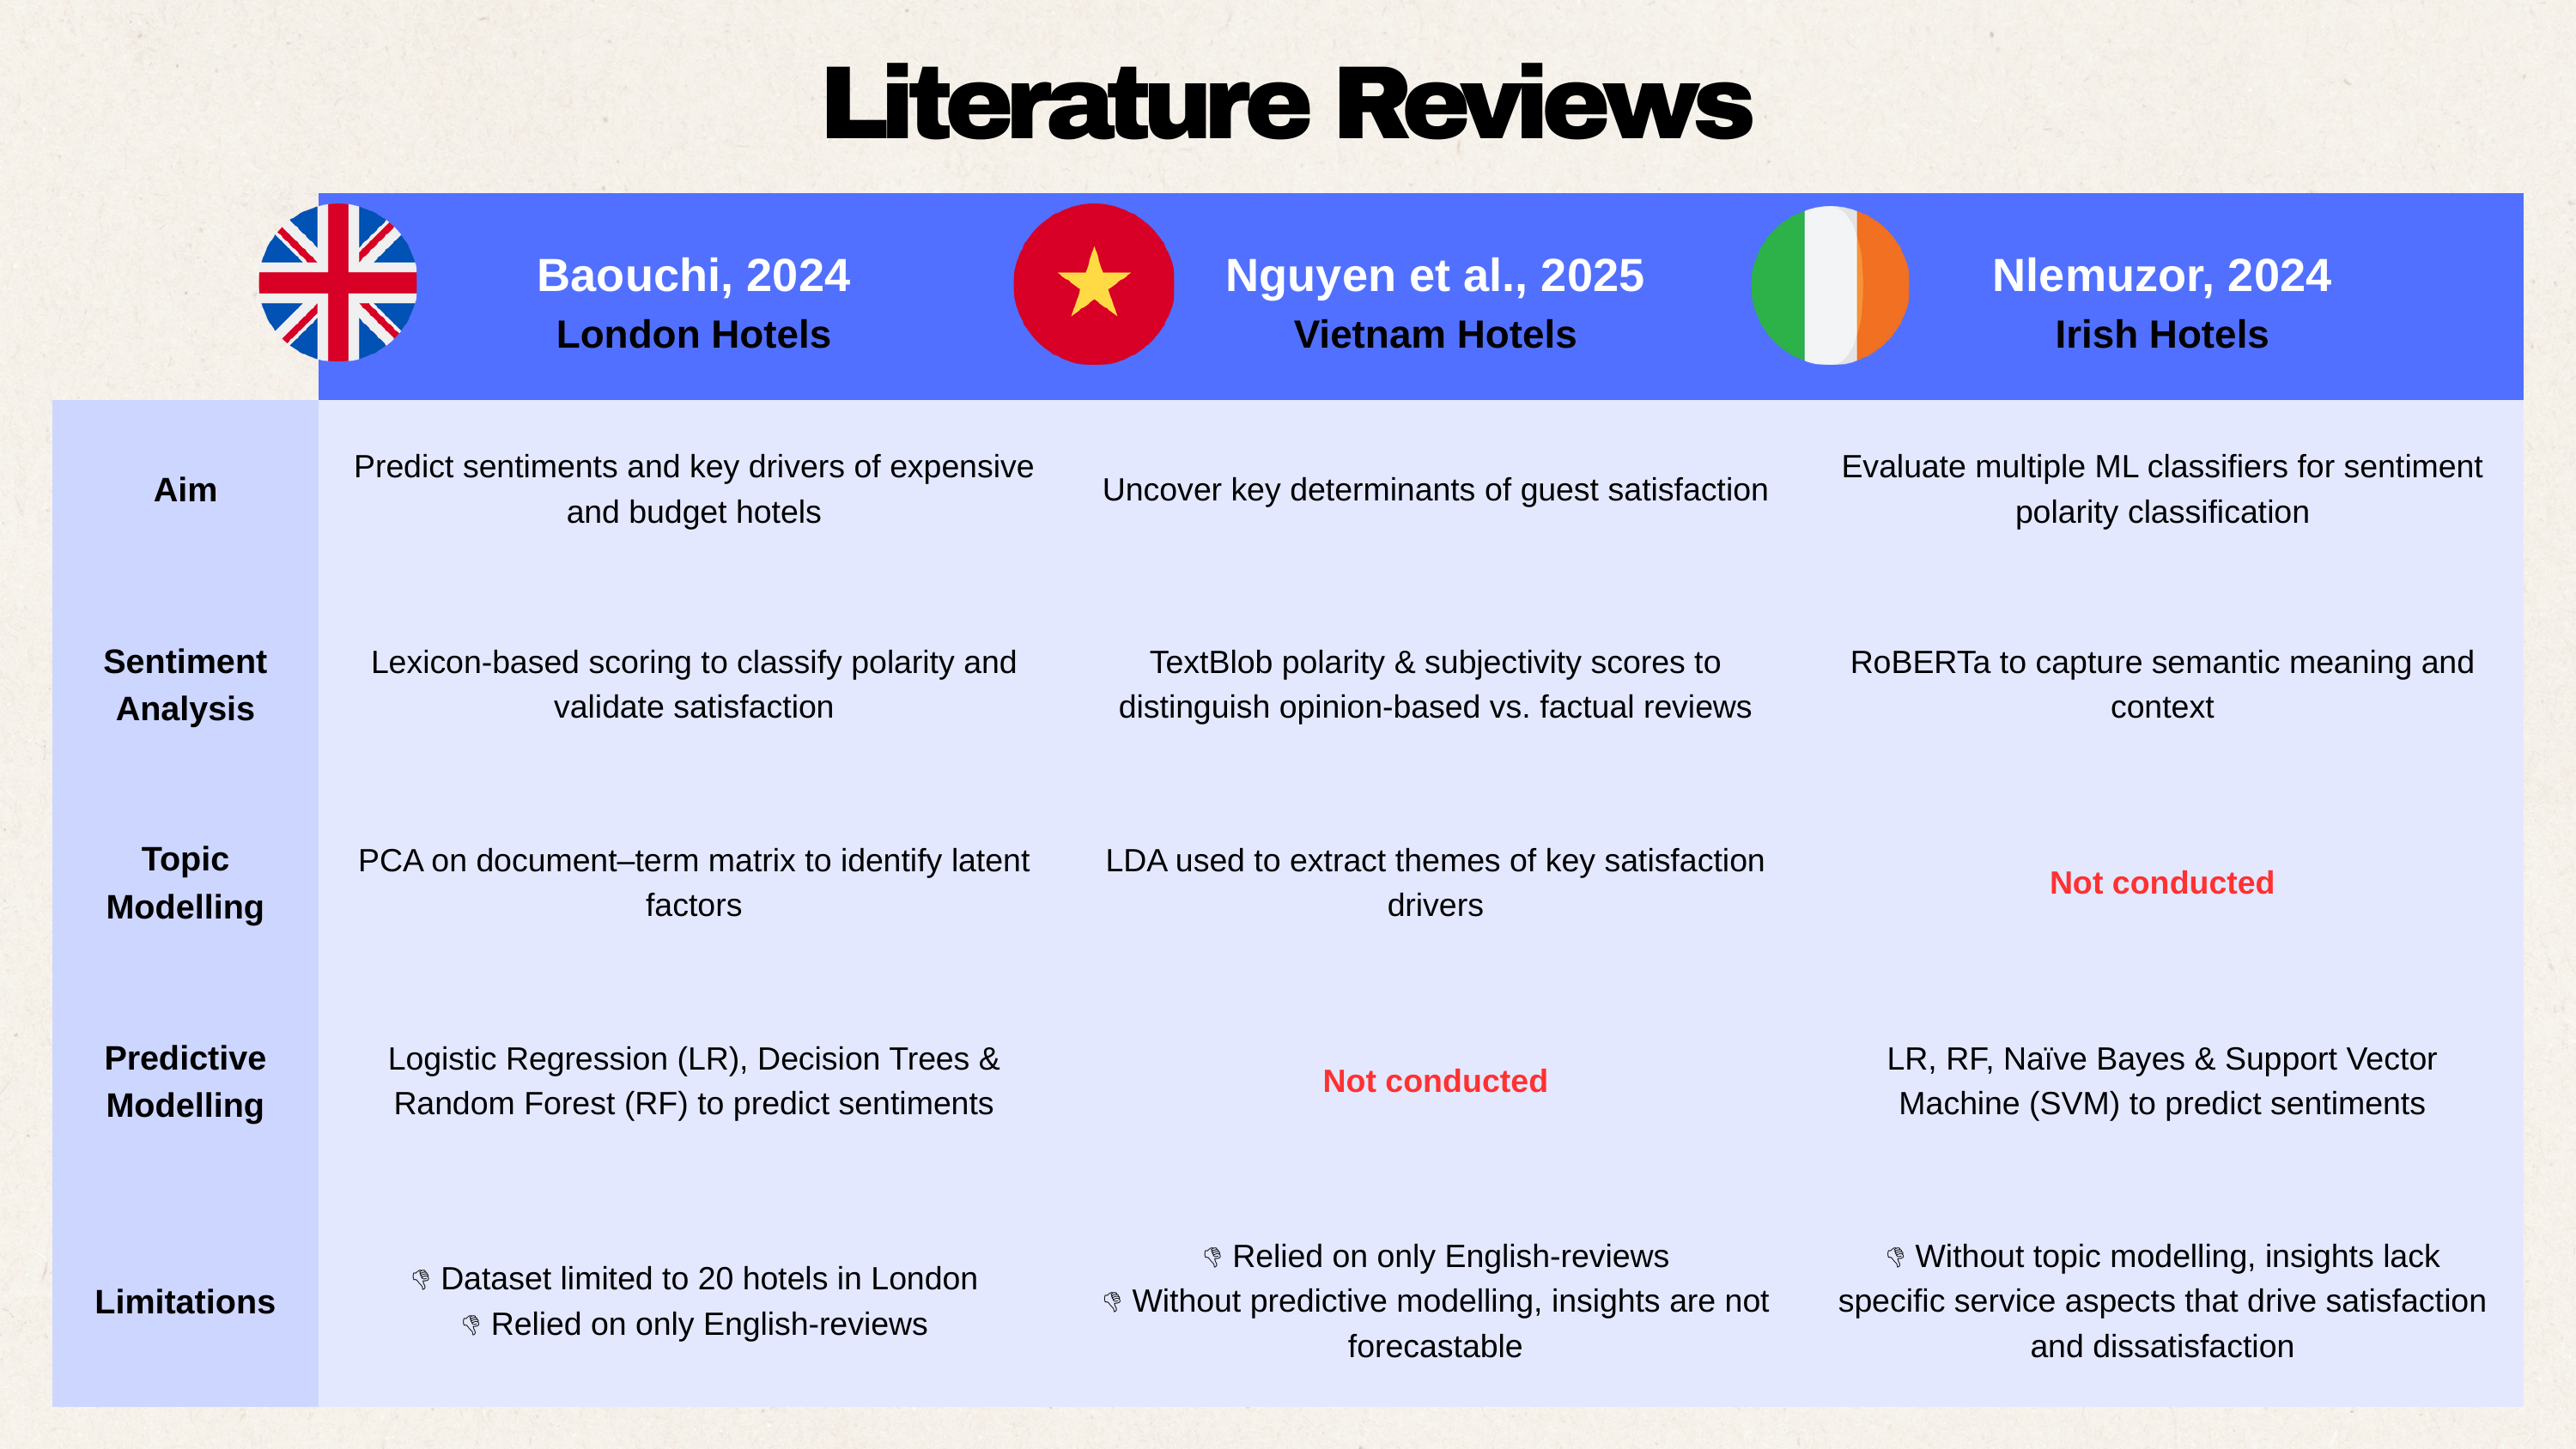

Literature Reviews
|  | Baouchi, 2024 London Hotels | Nguyen et al., 2025 Vietnam Hotels | Nlemuzor, 2024 Irish Hotels |
| --- | --- | --- | --- |
| Aim | Predict sentiments and key drivers of expensive and budget hotels | Uncover key determinants of guest satisfaction | Evaluate multiple ML classifiers for sentiment polarity classification |
| Sentiment Analysis | Lexicon-based scoring to classify polarity and validate satisfaction | TextBlob polarity & subjectivity scores to distinguish opinion-based vs. factual reviews | RoBERTa to capture semantic meaning and context |
| Topic Modelling | PCA on document–term matrix to identify latent factors | LDA used to extract themes of key satisfaction drivers | Not conducted |
| Predictive Modelling | Logistic Regression (LR), Decision Trees & Random Forest (RF) to predict sentiments | Not conducted | LR, RF, Naïve Bayes & Support Vector Machine (SVM) to predict sentiments |
| Limitations | 👎 Dataset limited to 20 hotels in London 👎 Relied on only English-reviews | 👎 Relied on only English-reviews 👎 Without predictive modelling, insights are not forecastable | 👎 Without topic modelling, insights lack specific service aspects that drive satisfaction and dissatisfaction |